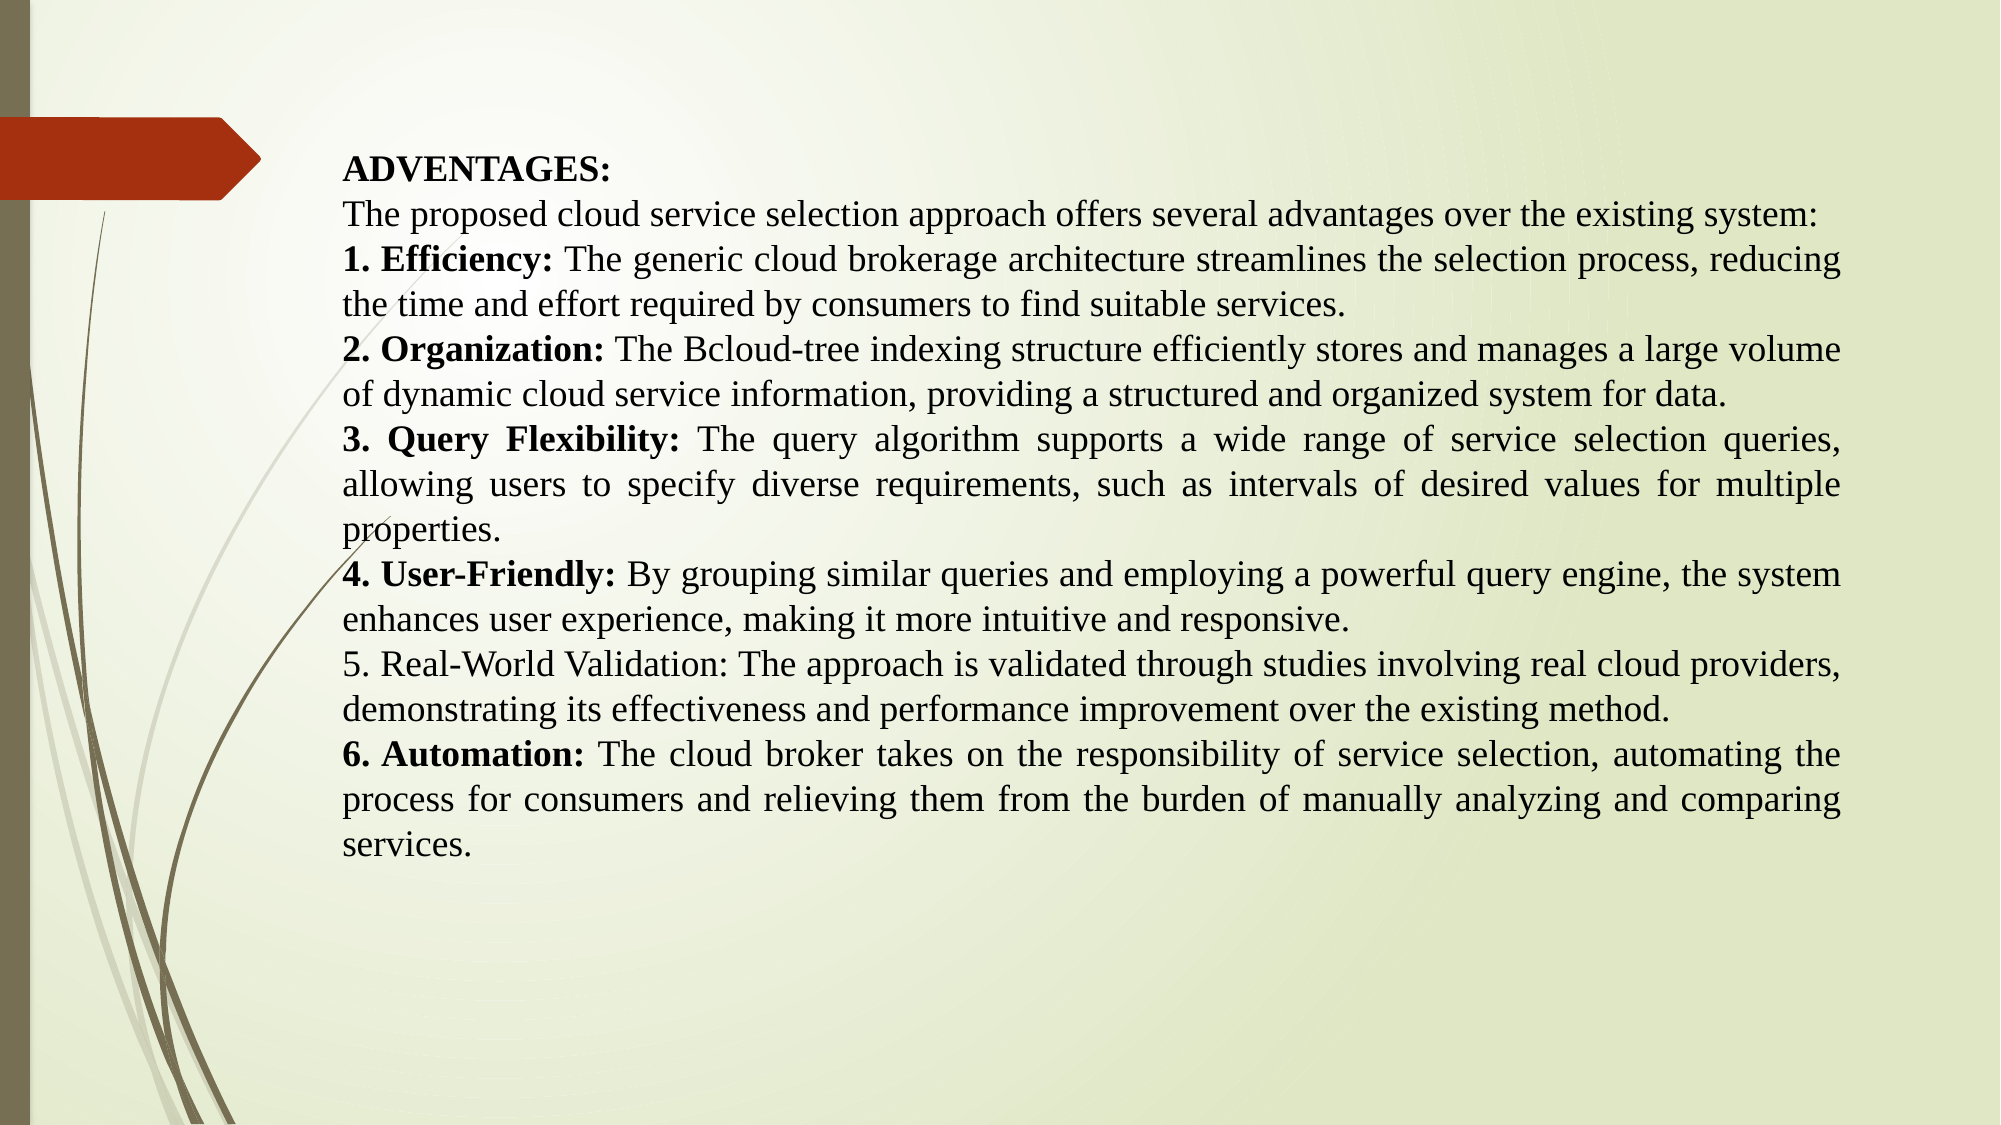

ADVENTAGES:
The proposed cloud service selection approach offers several advantages over the existing system:
1. Efficiency: The generic cloud brokerage architecture streamlines the selection process, reducing the time and effort required by consumers to find suitable services.
2. Organization: The Bcloud-tree indexing structure efficiently stores and manages a large volume of dynamic cloud service information, providing a structured and organized system for data.
3. Query Flexibility: The query algorithm supports a wide range of service selection queries, allowing users to specify diverse requirements, such as intervals of desired values for multiple properties.
4. User-Friendly: By grouping similar queries and employing a powerful query engine, the system enhances user experience, making it more intuitive and responsive.
5. Real-World Validation: The approach is validated through studies involving real cloud providers, demonstrating its effectiveness and performance improvement over the existing method.
6. Automation: The cloud broker takes on the responsibility of service selection, automating the process for consumers and relieving them from the burden of manually analyzing and comparing services.